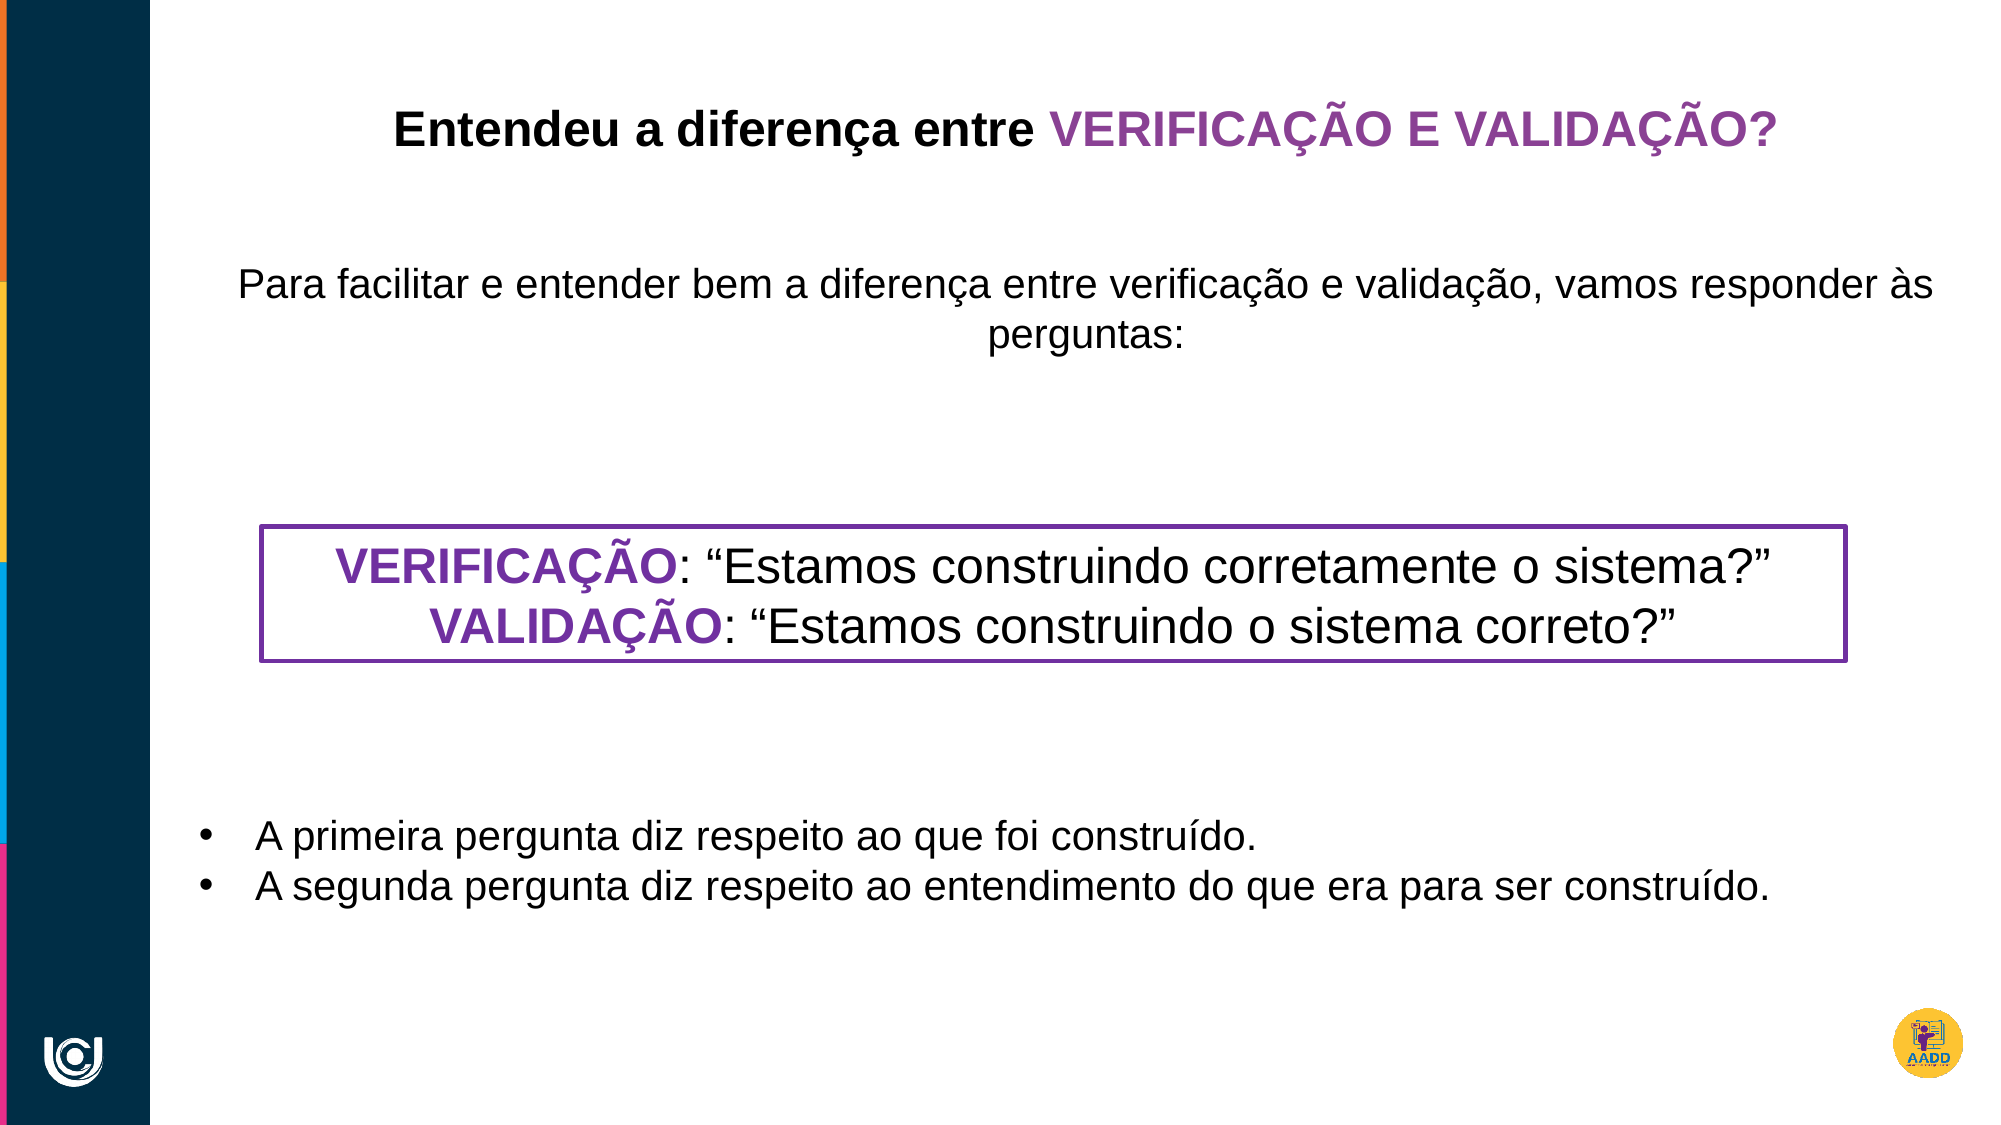

Entendeu a diferença entre VERIFICAÇÃO E VALIDAÇÃO?

Para facilitar e entender bem a diferença entre verificação e validação, vamos responder às perguntas:
VERIFICAÇÃO: “Estamos construindo corretamente o sistema?”
VALIDAÇÃO: “Estamos construindo o sistema correto?”

A primeira pergunta diz respeito ao que foi construído.
A segunda pergunta diz respeito ao entendimento do que era para ser construído.